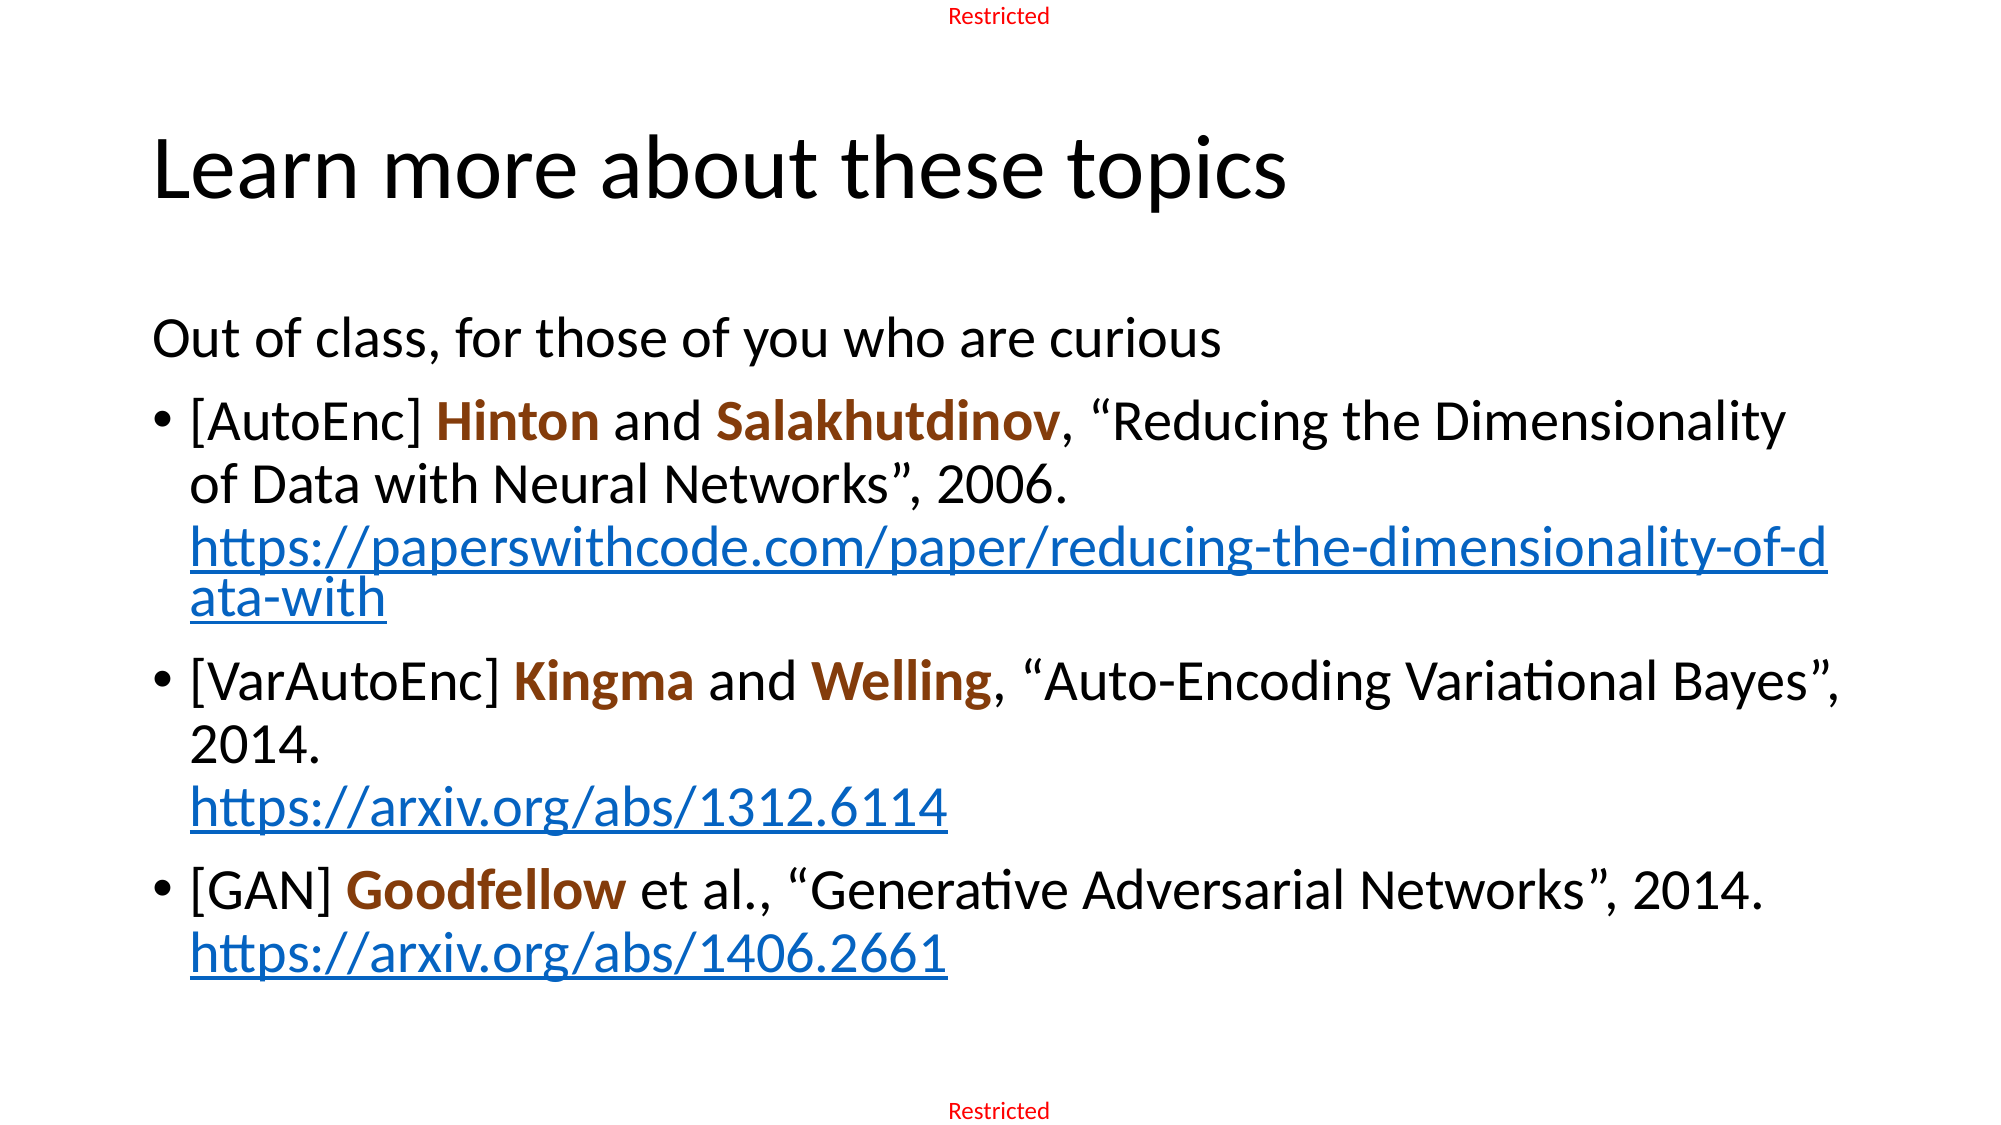

# Learn more about these topics
Out of class, for those of you who are curious
[AutoEnc] Hinton and Salakhutdinov, “Reducing the Dimensionality of Data with Neural Networks”, 2006.
https://paperswithcode.com/paper/reducing-the-dimensionality-of-data-with
[VarAutoEnc] Kingma and Welling, “Auto-Encoding Variational Bayes”, 2014.
https://arxiv.org/abs/1312.6114
[GAN] Goodfellow et al., “Generative Adversarial Networks”, 2014.
https://arxiv.org/abs/1406.2661